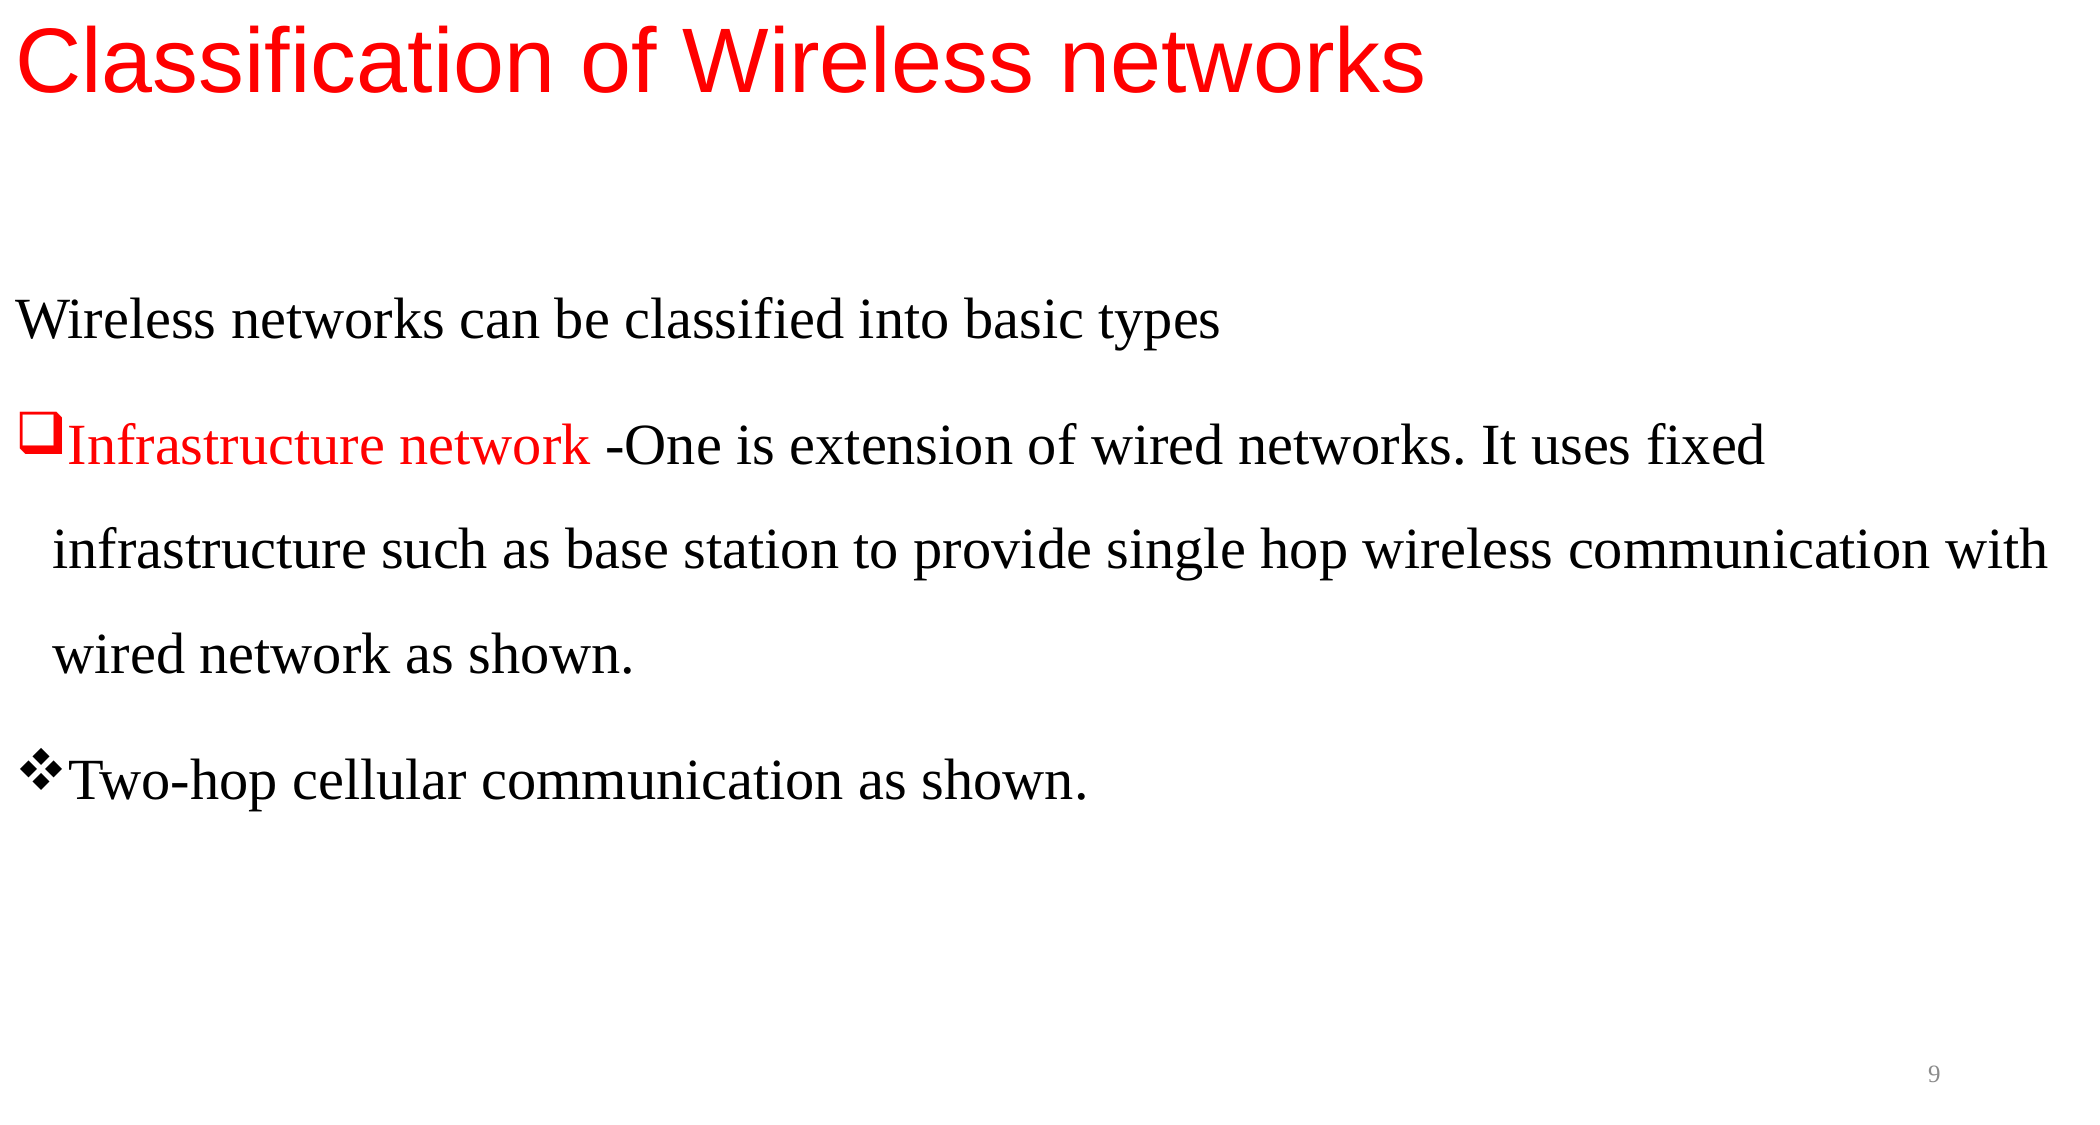

# Classification of Wireless networks
Wireless networks can be classified into basic types
Infrastructure network -One is extension of wired networks. It uses fixed infrastructure such as base station to provide single hop wireless communication with wired network as shown.
Two-hop cellular communication as shown.
9